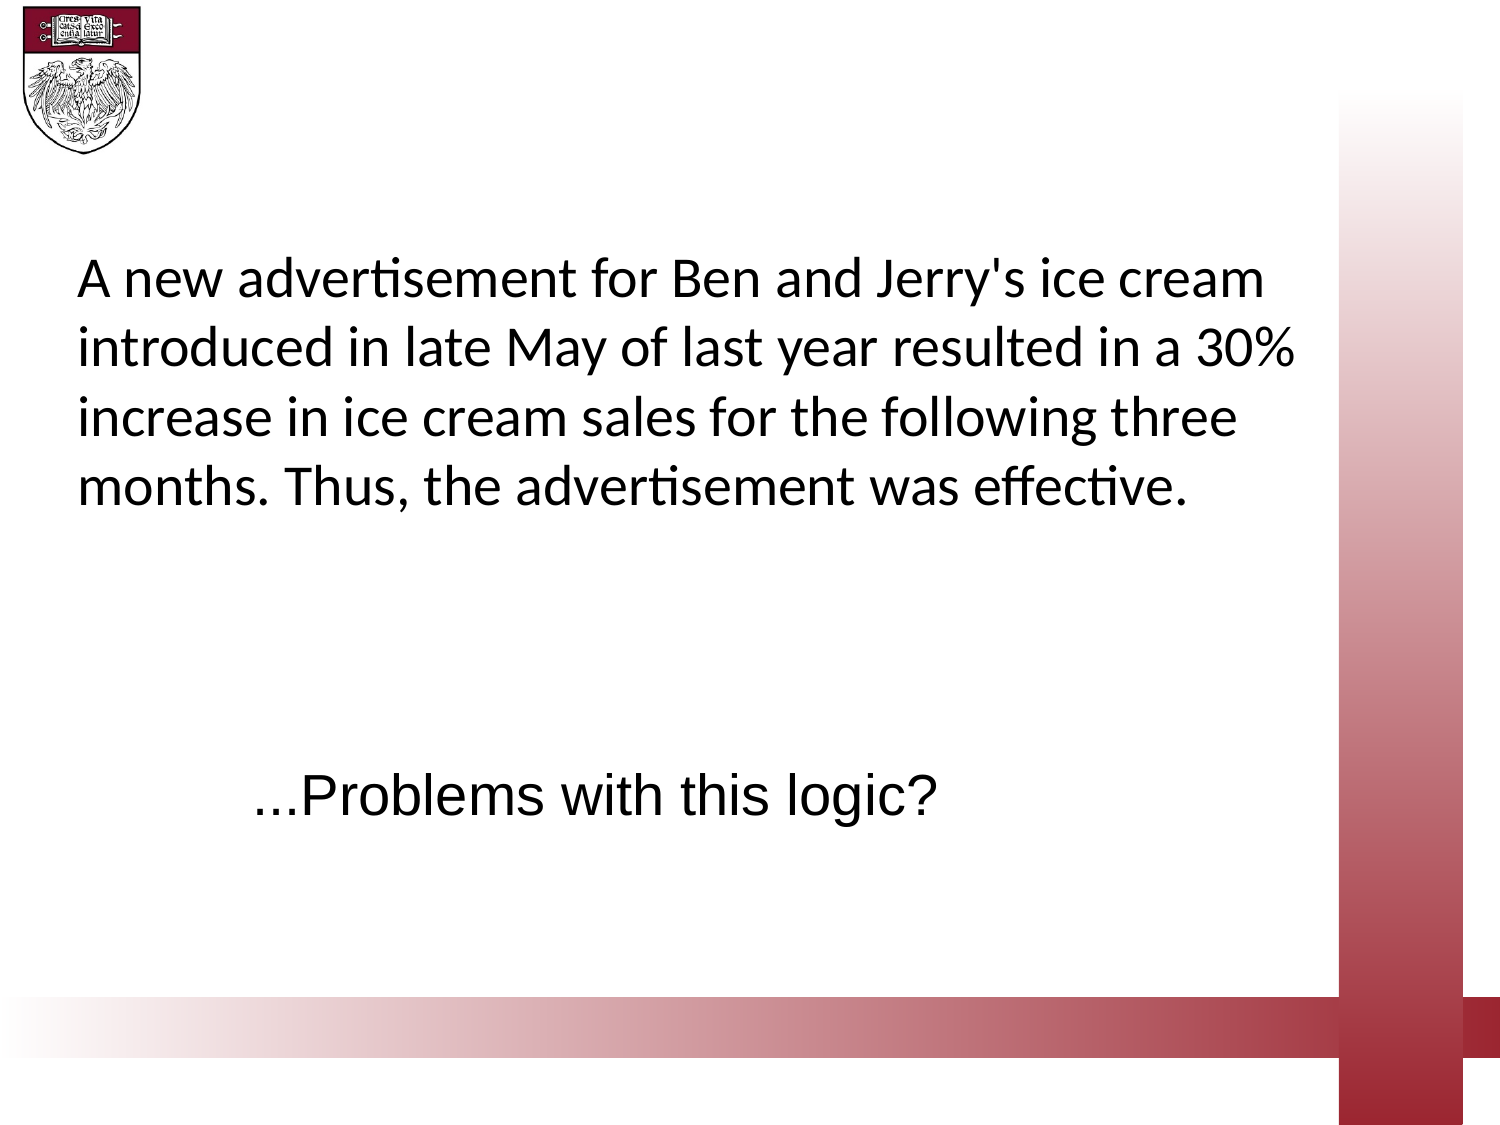

A new advertisement for Ben and Jerry's ice cream introduced in late May of last year resulted in a 30% increase in ice cream sales for the following three months. Thus, the advertisement was effective.
...Problems with this logic?